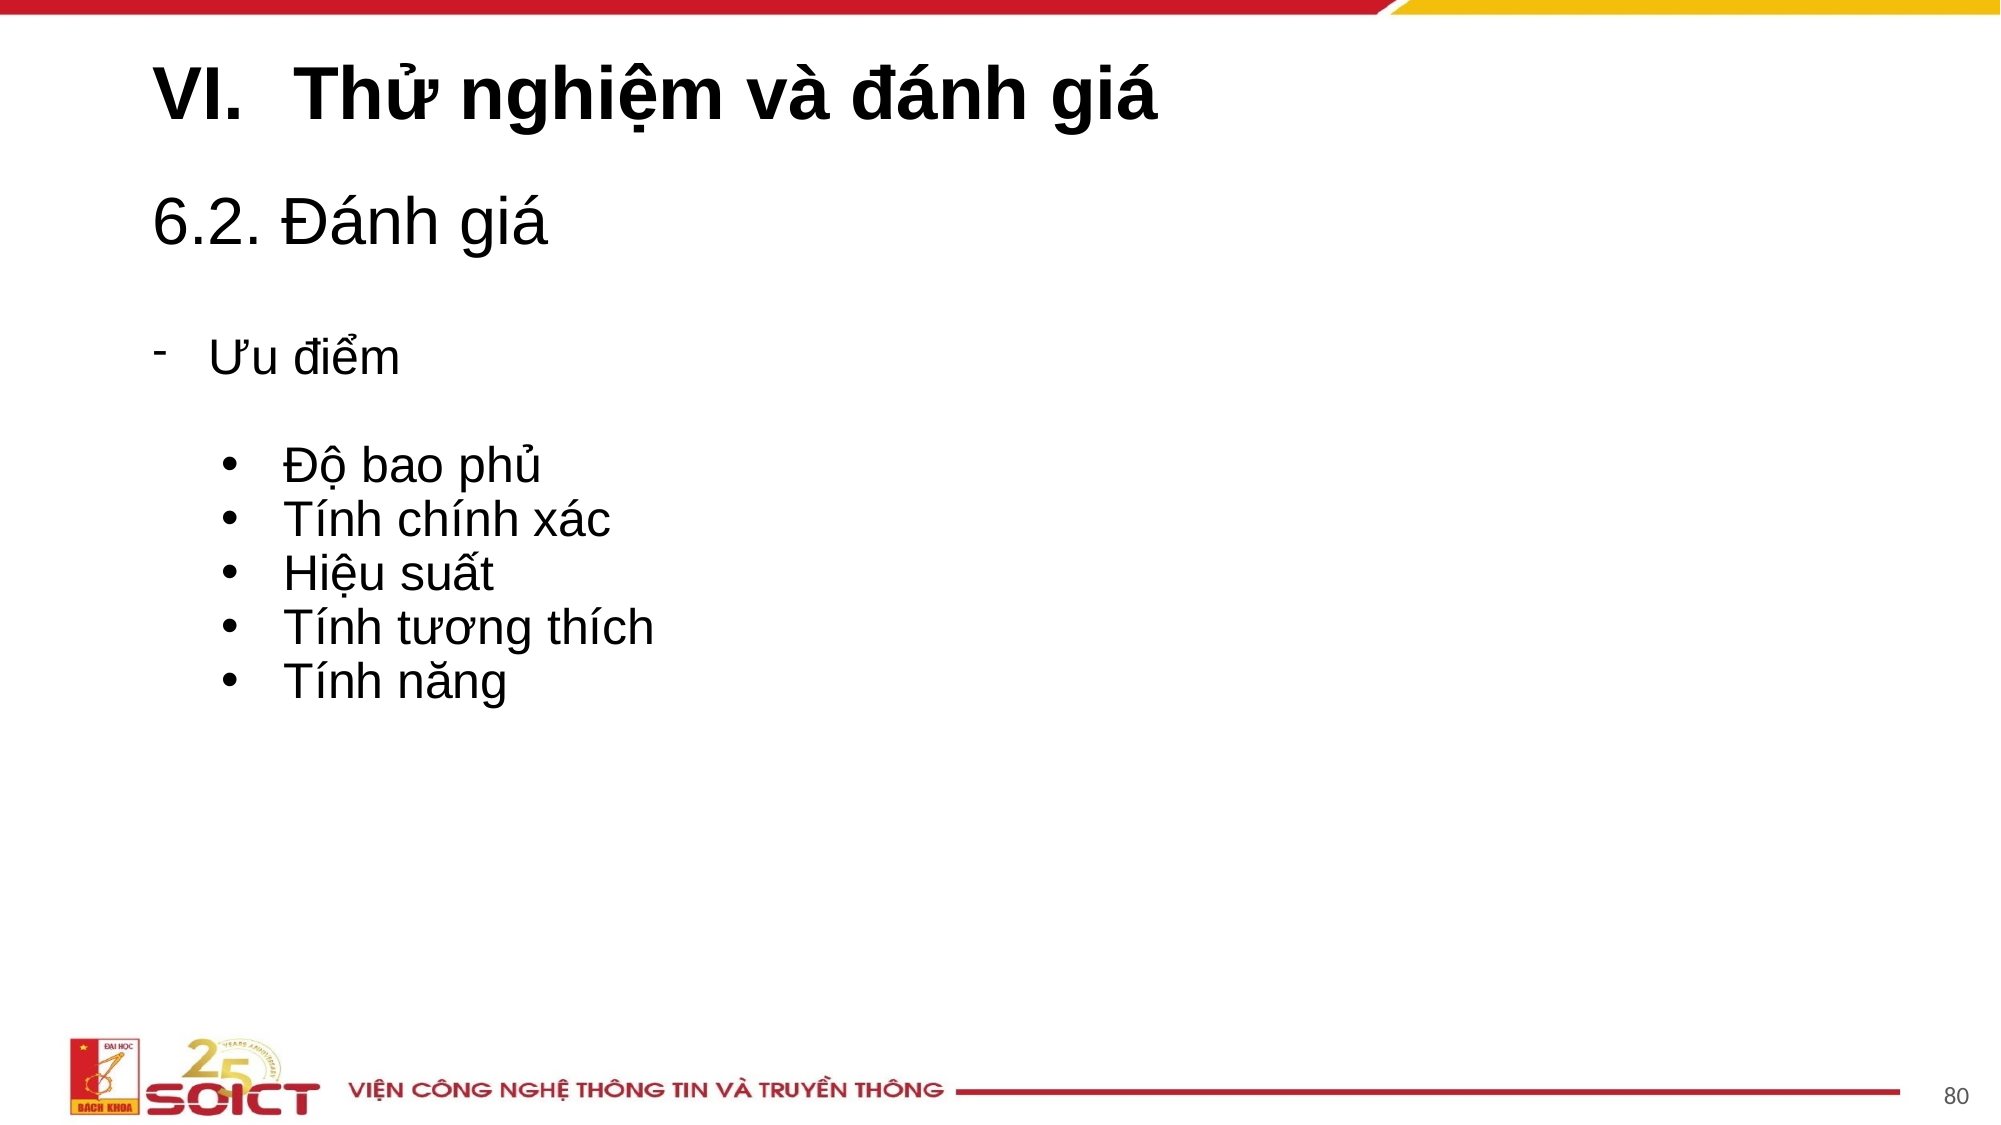

# Thử nghiệm và đánh giá
6.2. Đánh giá

Ưu điểm

Độ bao phủ
Tính chính xác
Hiệu suất
Tính tương thích
Tính năng

80